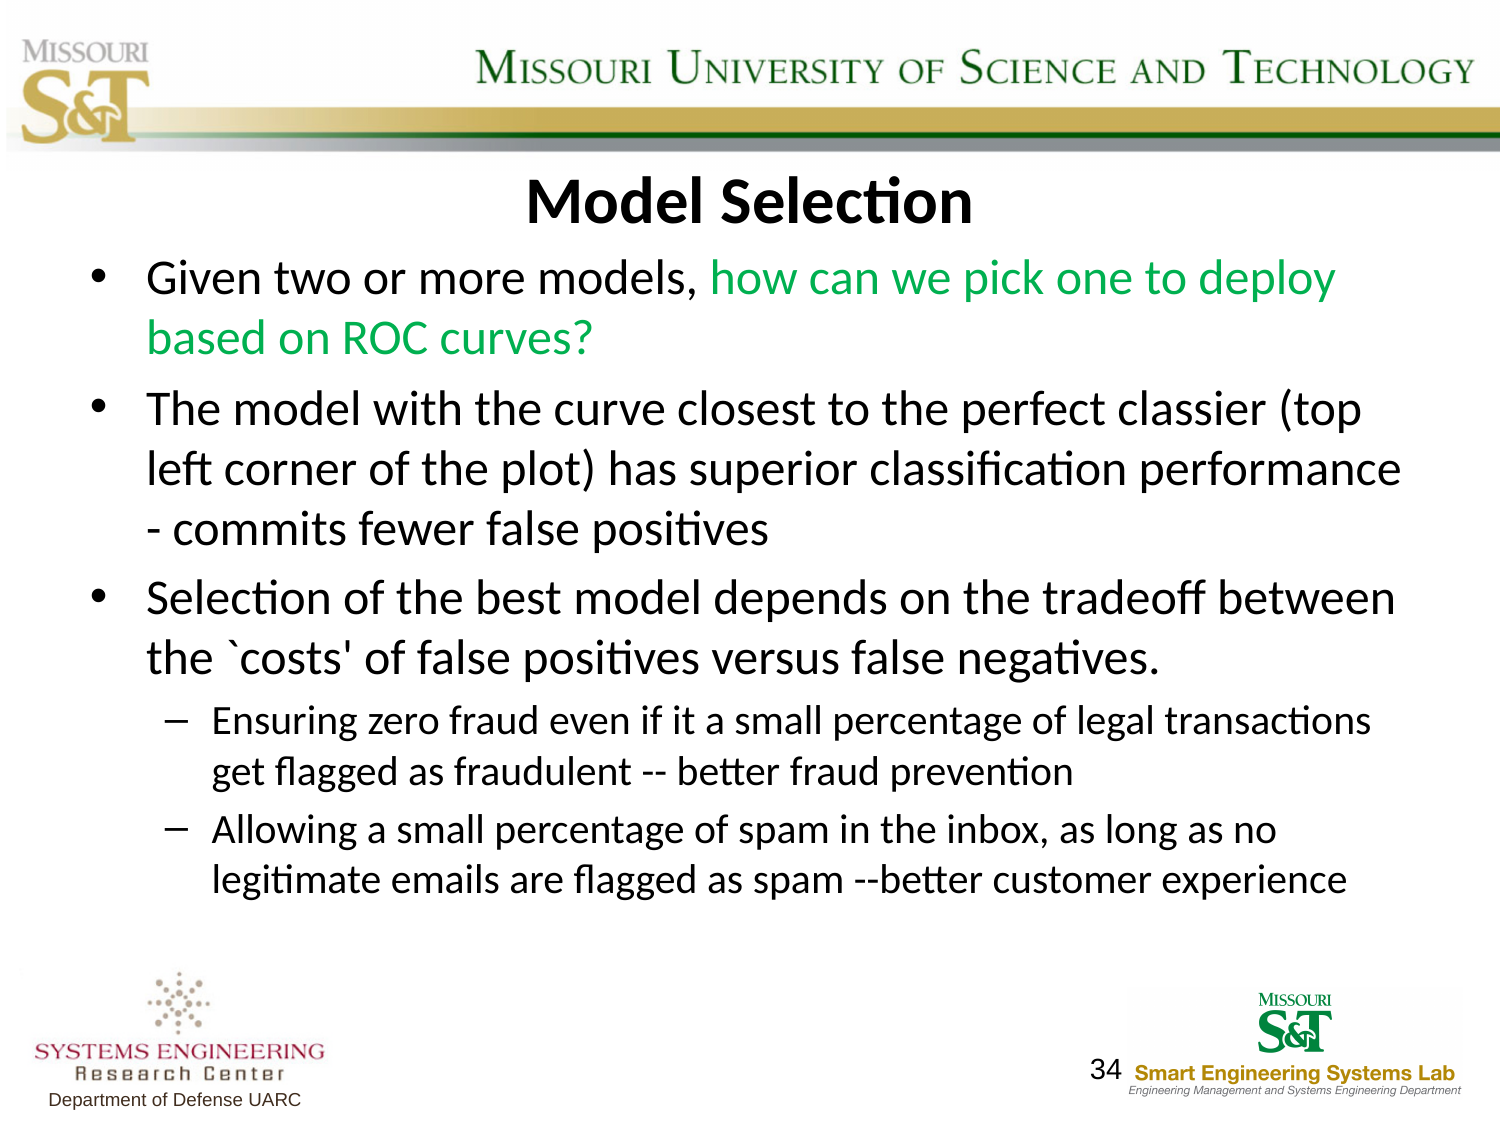

# Model Selection
Given two or more models, how can we pick one to deploy based on ROC curves?
The model with the curve closest to the perfect classier (top left corner of the plot) has superior classification performance - commits fewer false positives
Selection of the best model depends on the tradeoff between the `costs' of false positives versus false negatives.
Ensuring zero fraud even if it a small percentage of legal transactions get flagged as fraudulent -- better fraud prevention
Allowing a small percentage of spam in the inbox, as long as no legitimate emails are flagged as spam --better customer experience
34